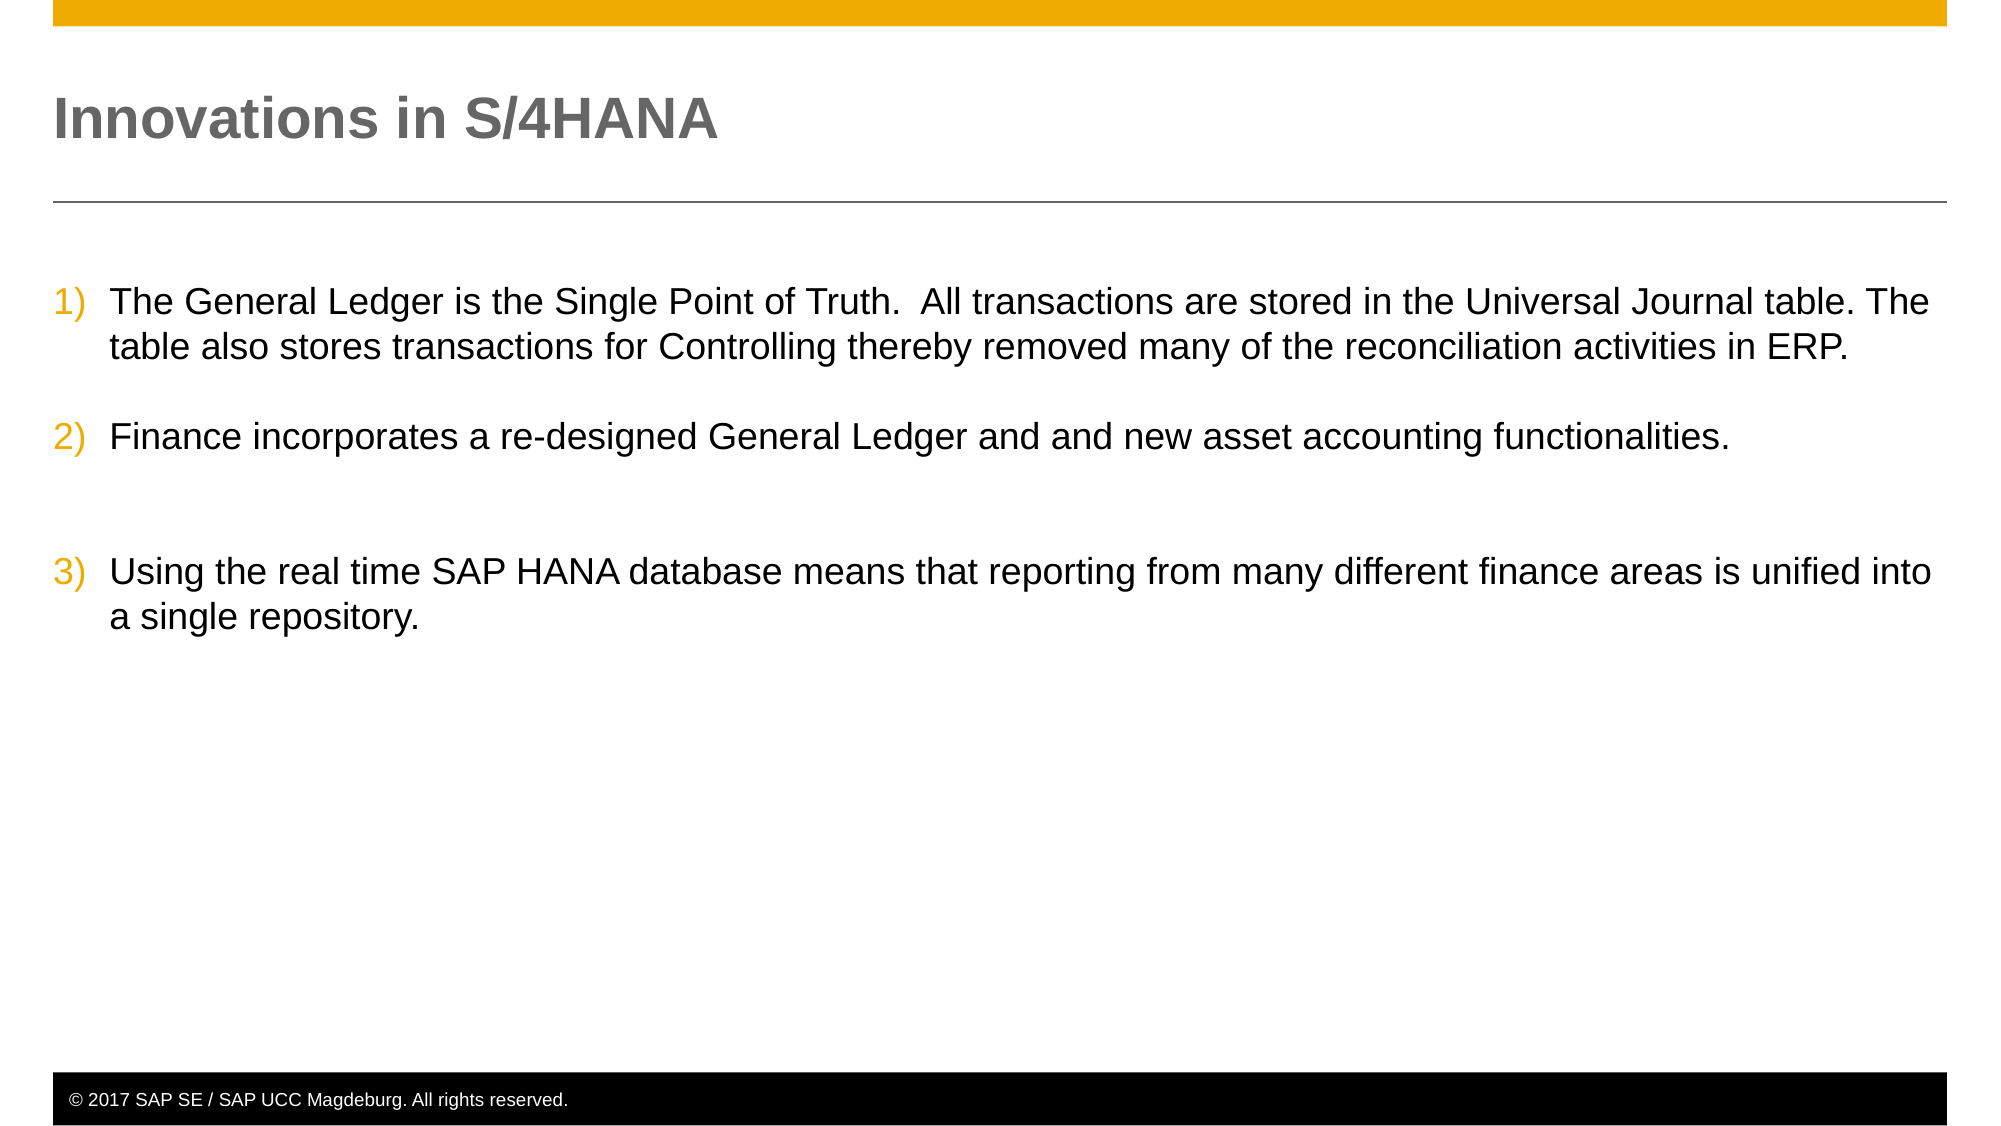

# Innovations in S/4HANA
The General Ledger is the Single Point of Truth.  All transactions are stored in the Universal Journal table. The table also stores transactions for Controlling thereby removed many of the reconciliation activities in ERP.

Finance incorporates a re-designed General Ledger and and new asset accounting functionalities.

Using the real time SAP HANA database means that reporting from many different finance areas is unified into a single repository.